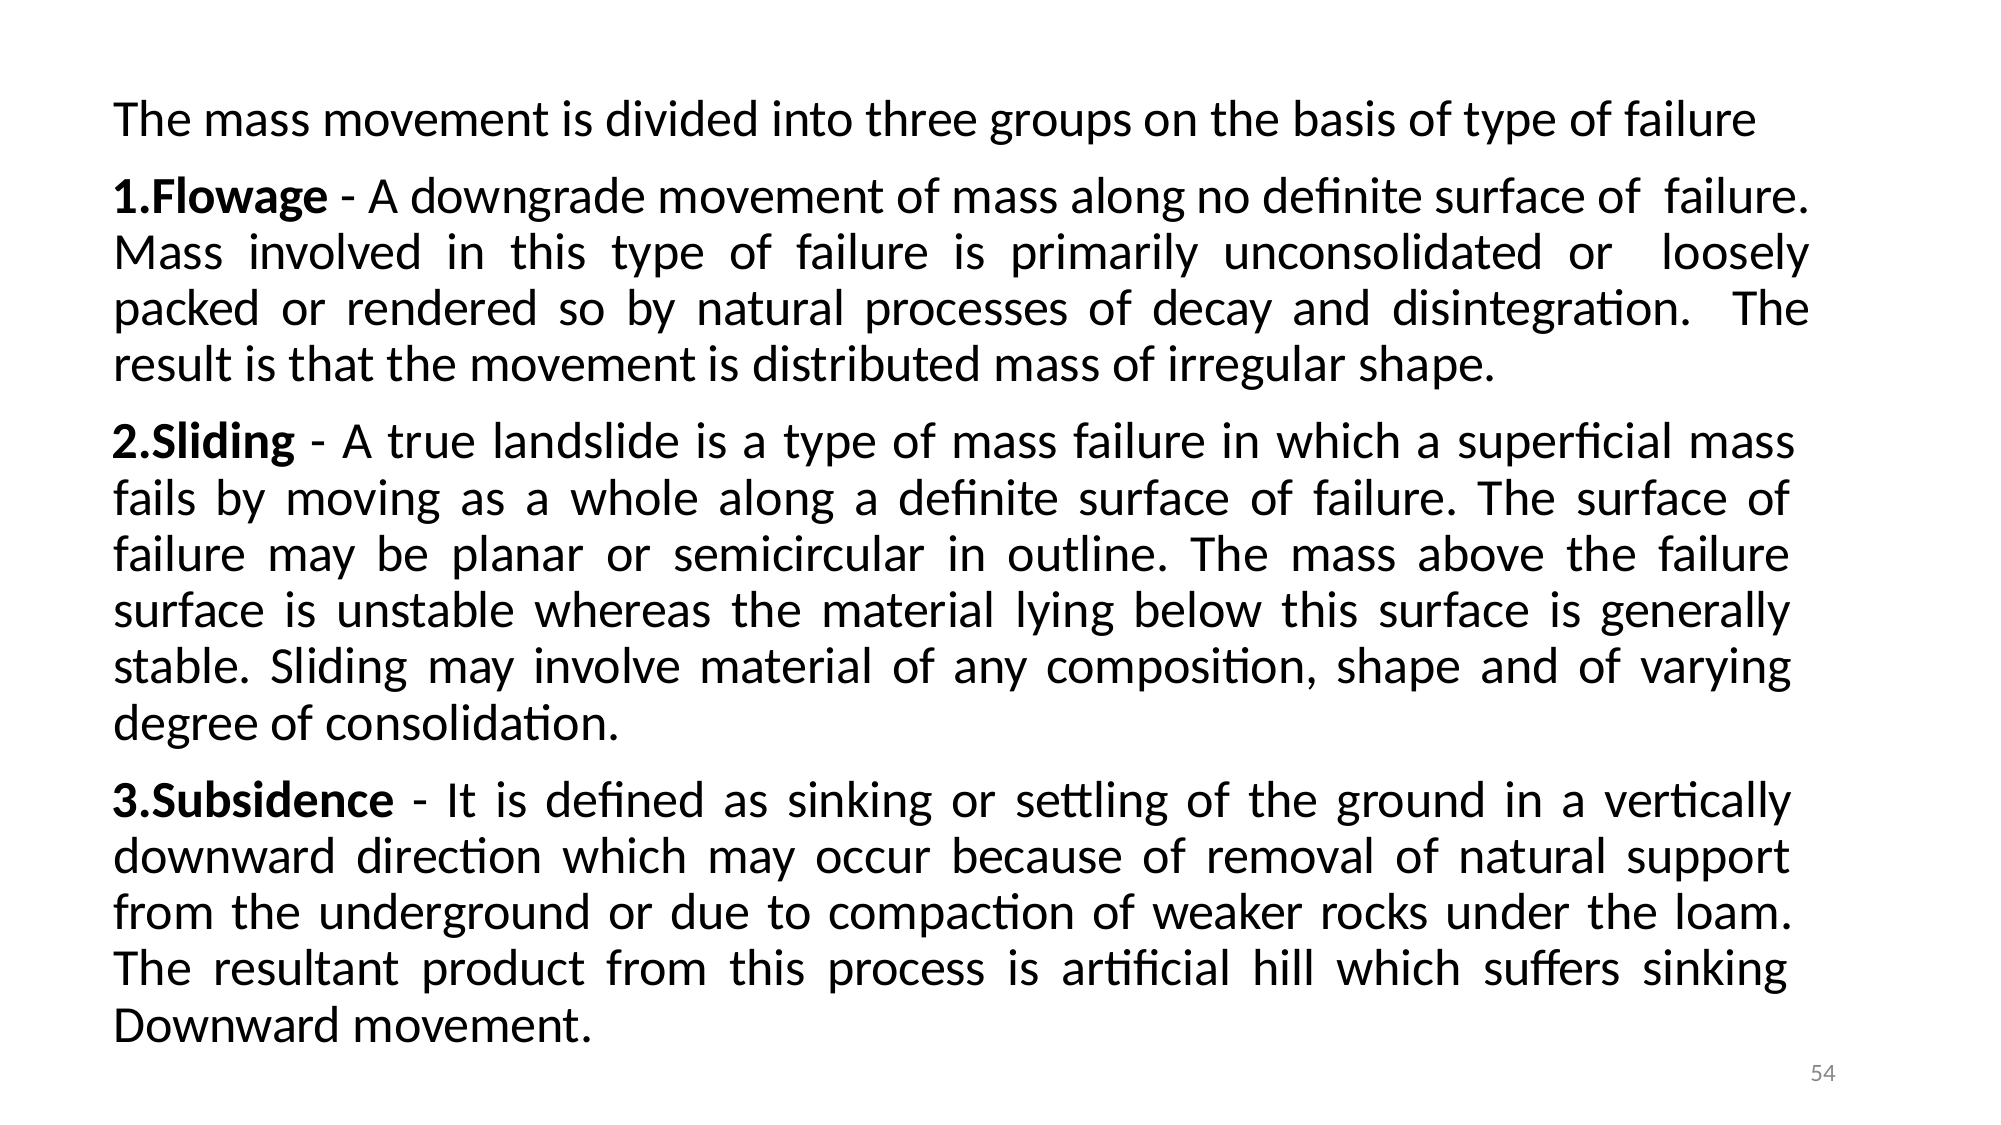

The mass movement is divided into three groups on the basis of type of failure
Flowage - A downgrade movement of mass along no definite surface of  failure. Mass involved in this type of failure is primarily unconsolidated or  loosely packed or rendered so by natural processes of decay and disintegration.  The result is that the movement is distributed mass of irregular shape.
Sliding - A true landslide is a type of mass failure in which a superficial mass  fails by moving as a whole along a definite surface of failure. The surface of  failure may be planar or semicircular in outline. The mass above the failure  surface is unstable whereas the material lying below this surface is generally  stable. Sliding may involve material of any composition, shape and of varying  degree of consolidation.
Subsidence - It is defined as sinking or settling of the ground in a vertically  downward direction which may occur because of removal of natural support  from the underground or due to compaction of weaker rocks under the loam.  The resultant product from this process is artificial hill which suffers sinking  Downward movement.
54